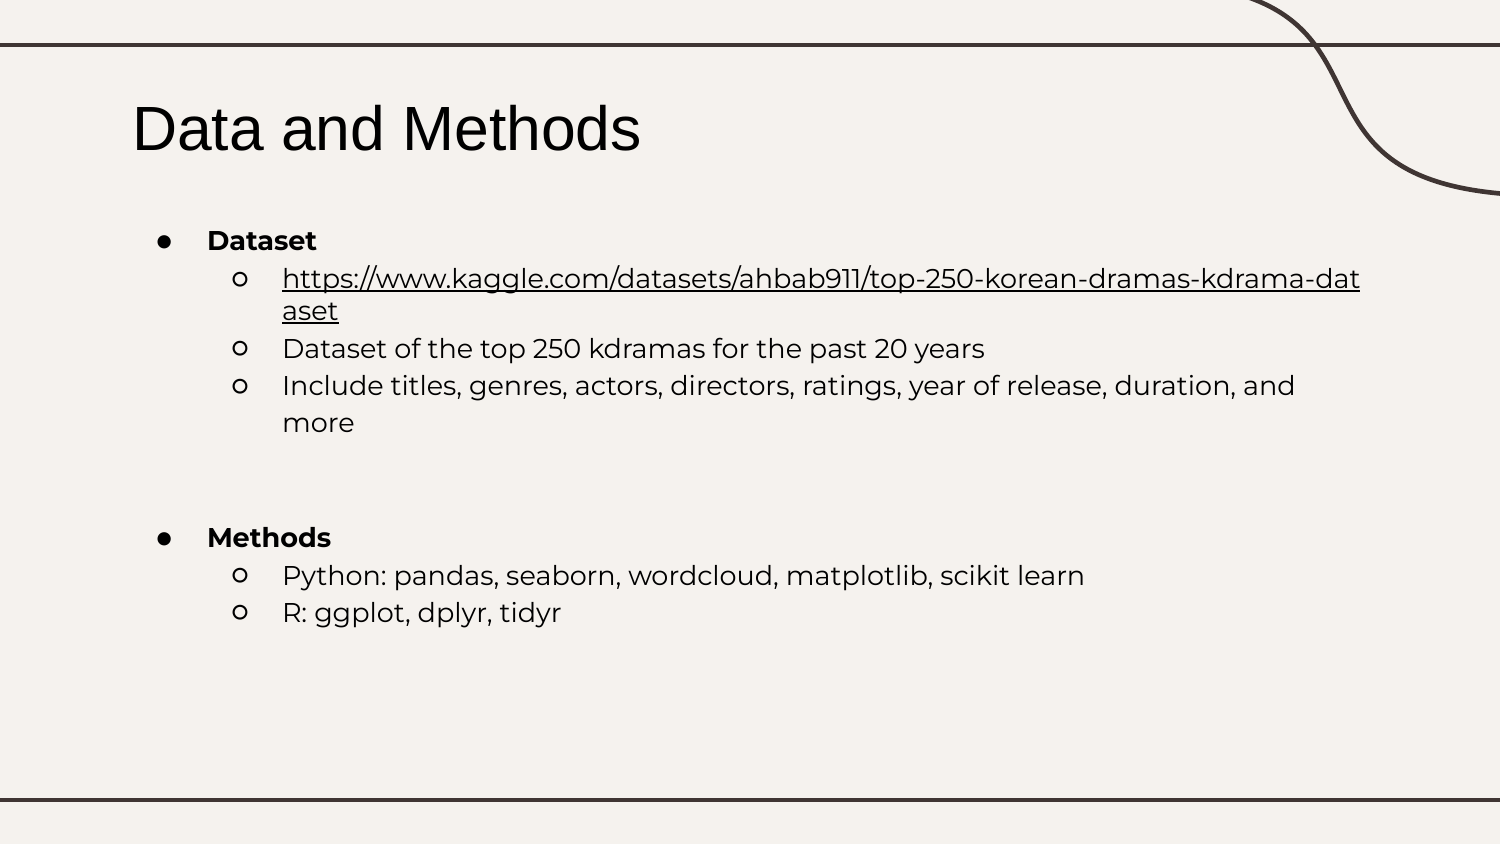

# Data and Methods
Dataset
https://www.kaggle.com/datasets/ahbab911/top-250-korean-dramas-kdrama-dataset
Dataset of the top 250 kdramas for the past 20 years
Include titles, genres, actors, directors, ratings, year of release, duration, and more

Methods
Python: pandas, seaborn, wordcloud, matplotlib, scikit learn
R: ggplot, dplyr, tidyr